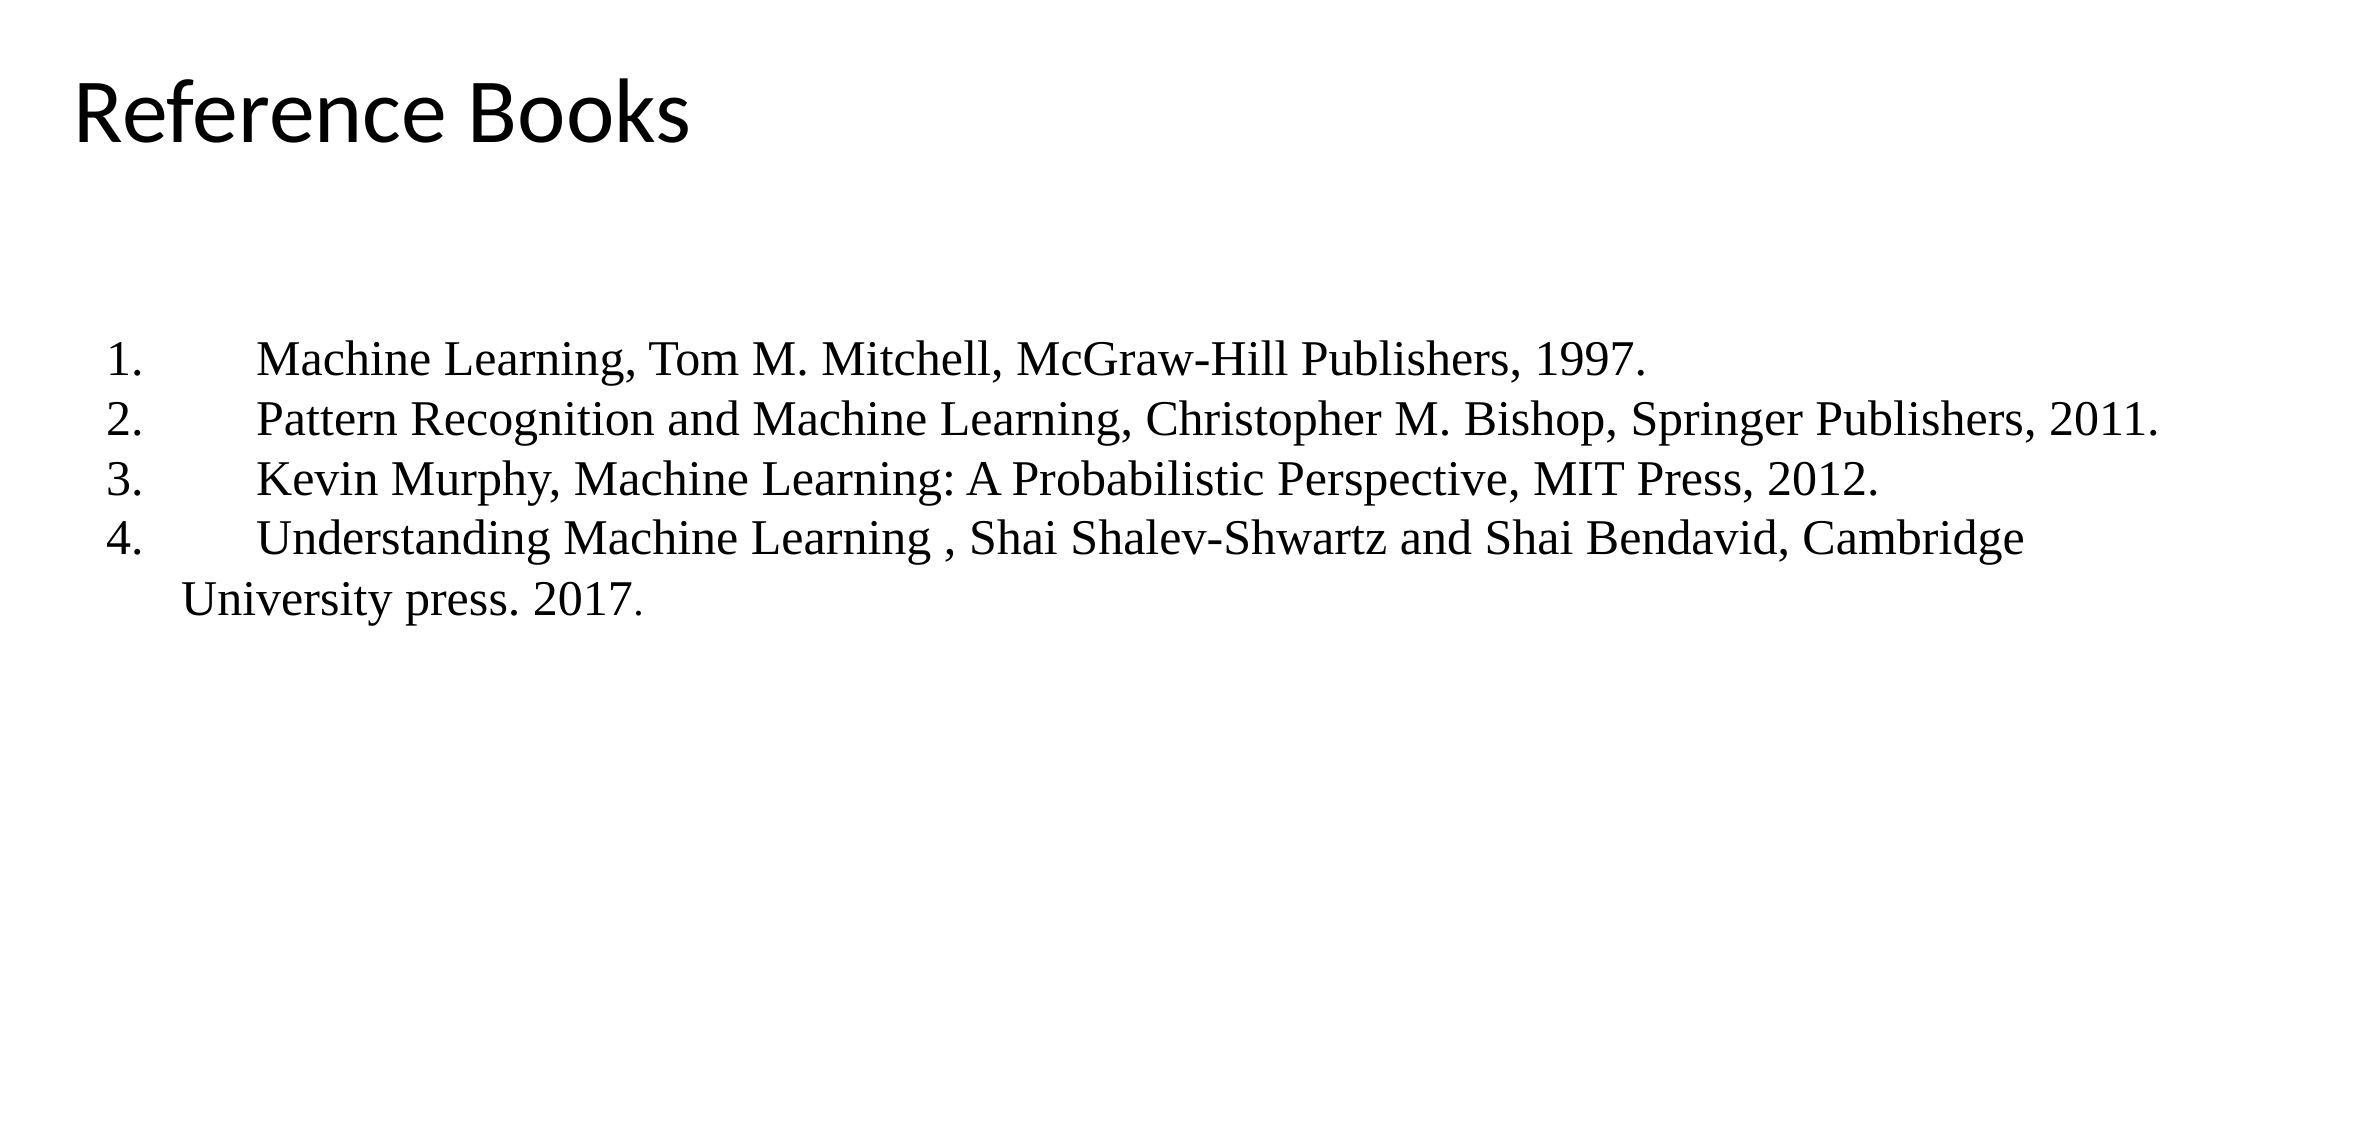

# Reference Books
9
1.	Machine Learning, Tom M. Mitchell, McGraw-Hill Publishers, 1997.
2.	Pattern Recognition and Machine Learning, Christopher M. Bishop, Springer Publishers, 2011.
3.	Kevin Murphy, Machine Learning: A Probabilistic Perspective, MIT Press, 2012.
      Understanding Machine Learning , Shai Shalev-Shwartz and Shai Bendavid, Cambridge               University press. 2017.